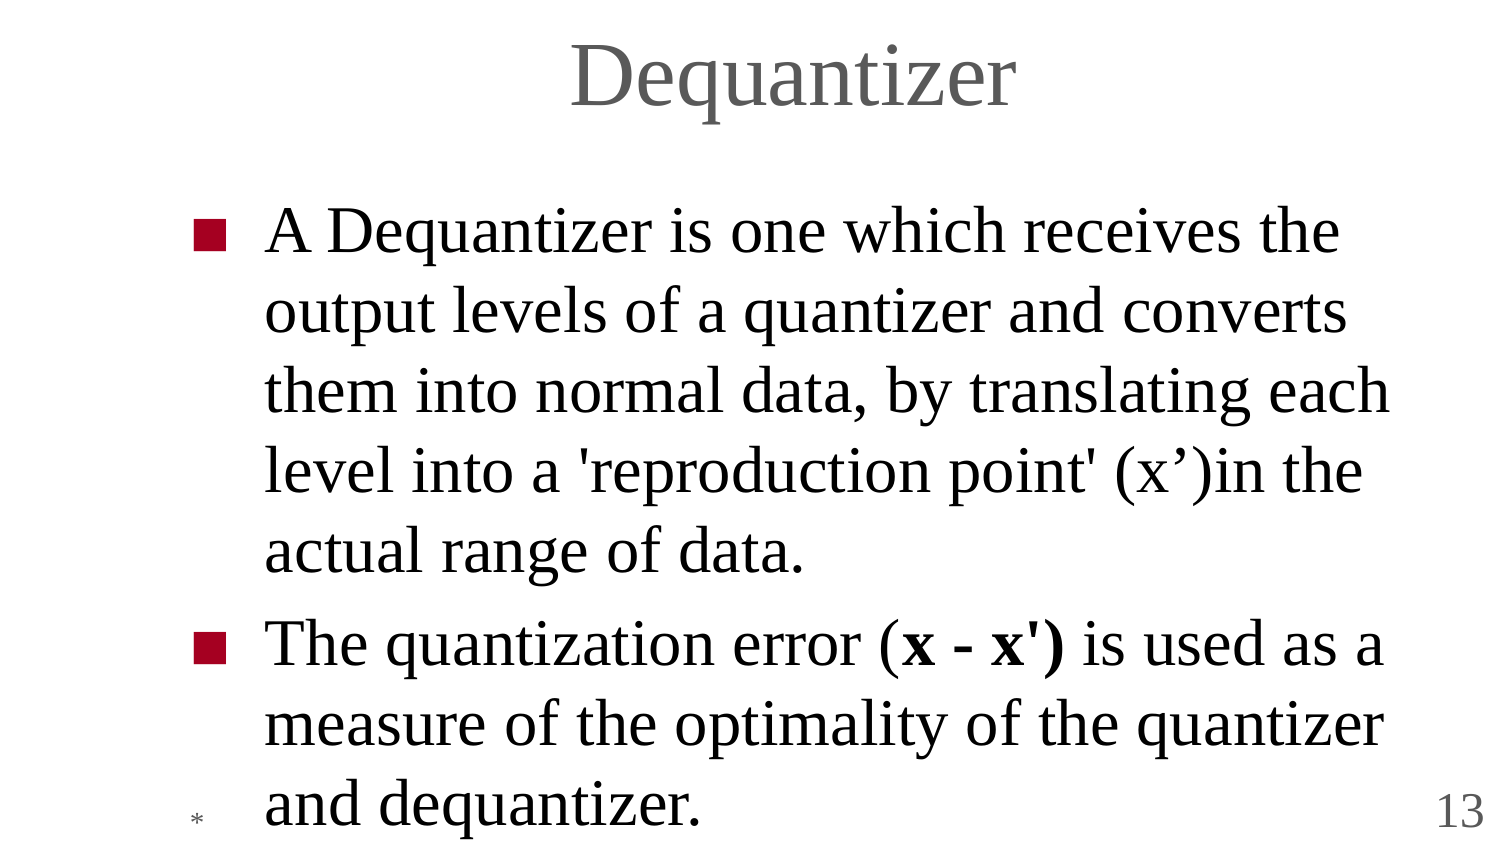

# Dequantizer
A Dequantizer is one which receives the output levels of a quantizer and converts them into normal data, by translating each level into a 'reproduction point' (x’)in the actual range of data.
The quantization error (x - x') is used as a measure of the optimality of the quantizer and dequantizer.
*
13